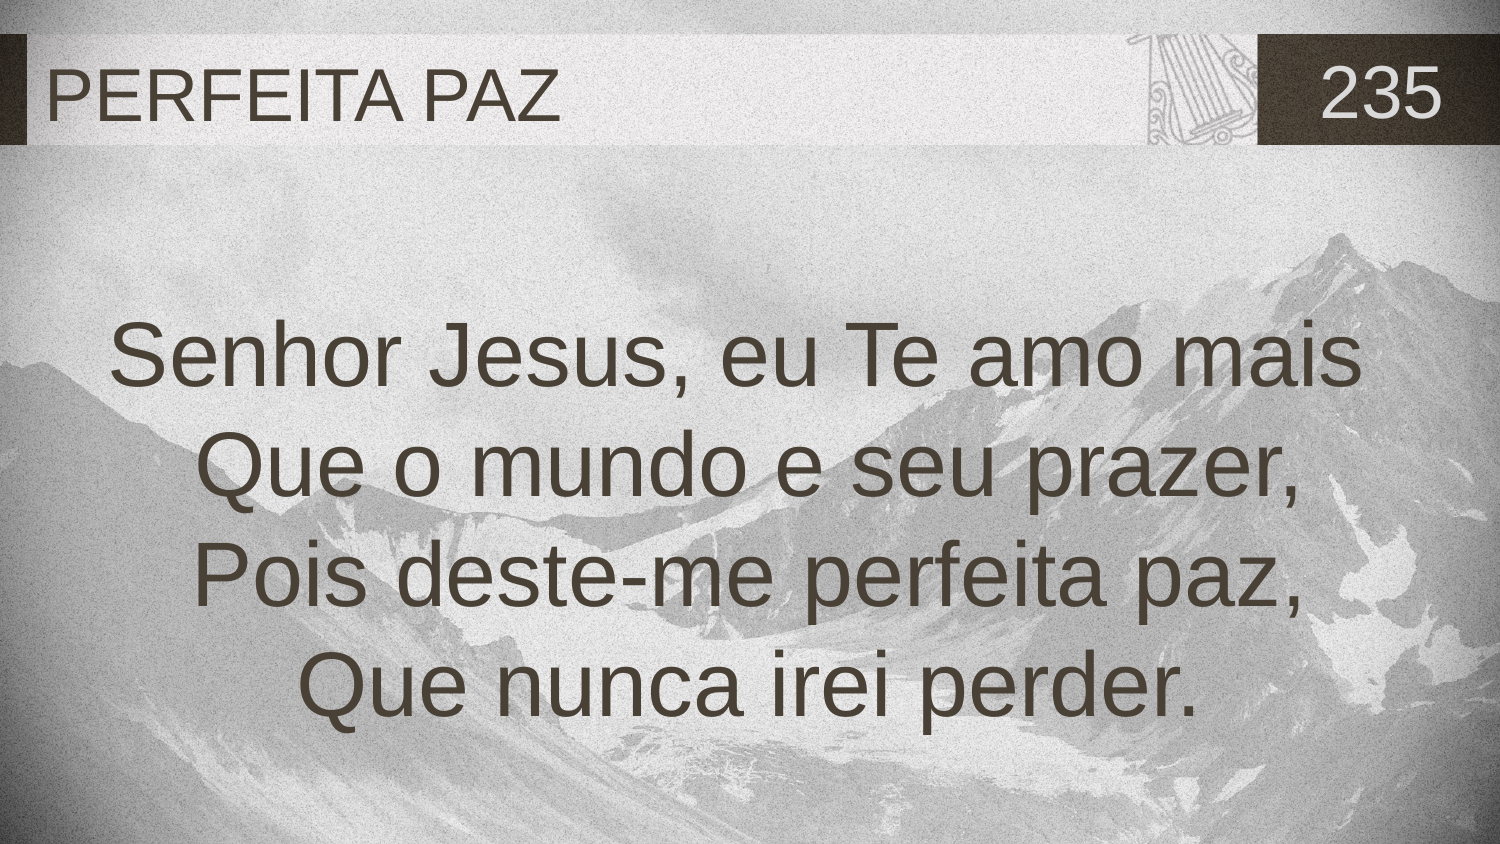

# PERFEITA PAZ
235
Senhor Jesus, eu Te amo mais
Que o mundo e seu prazer,
Pois deste-me perfeita paz,
Que nunca irei perder.